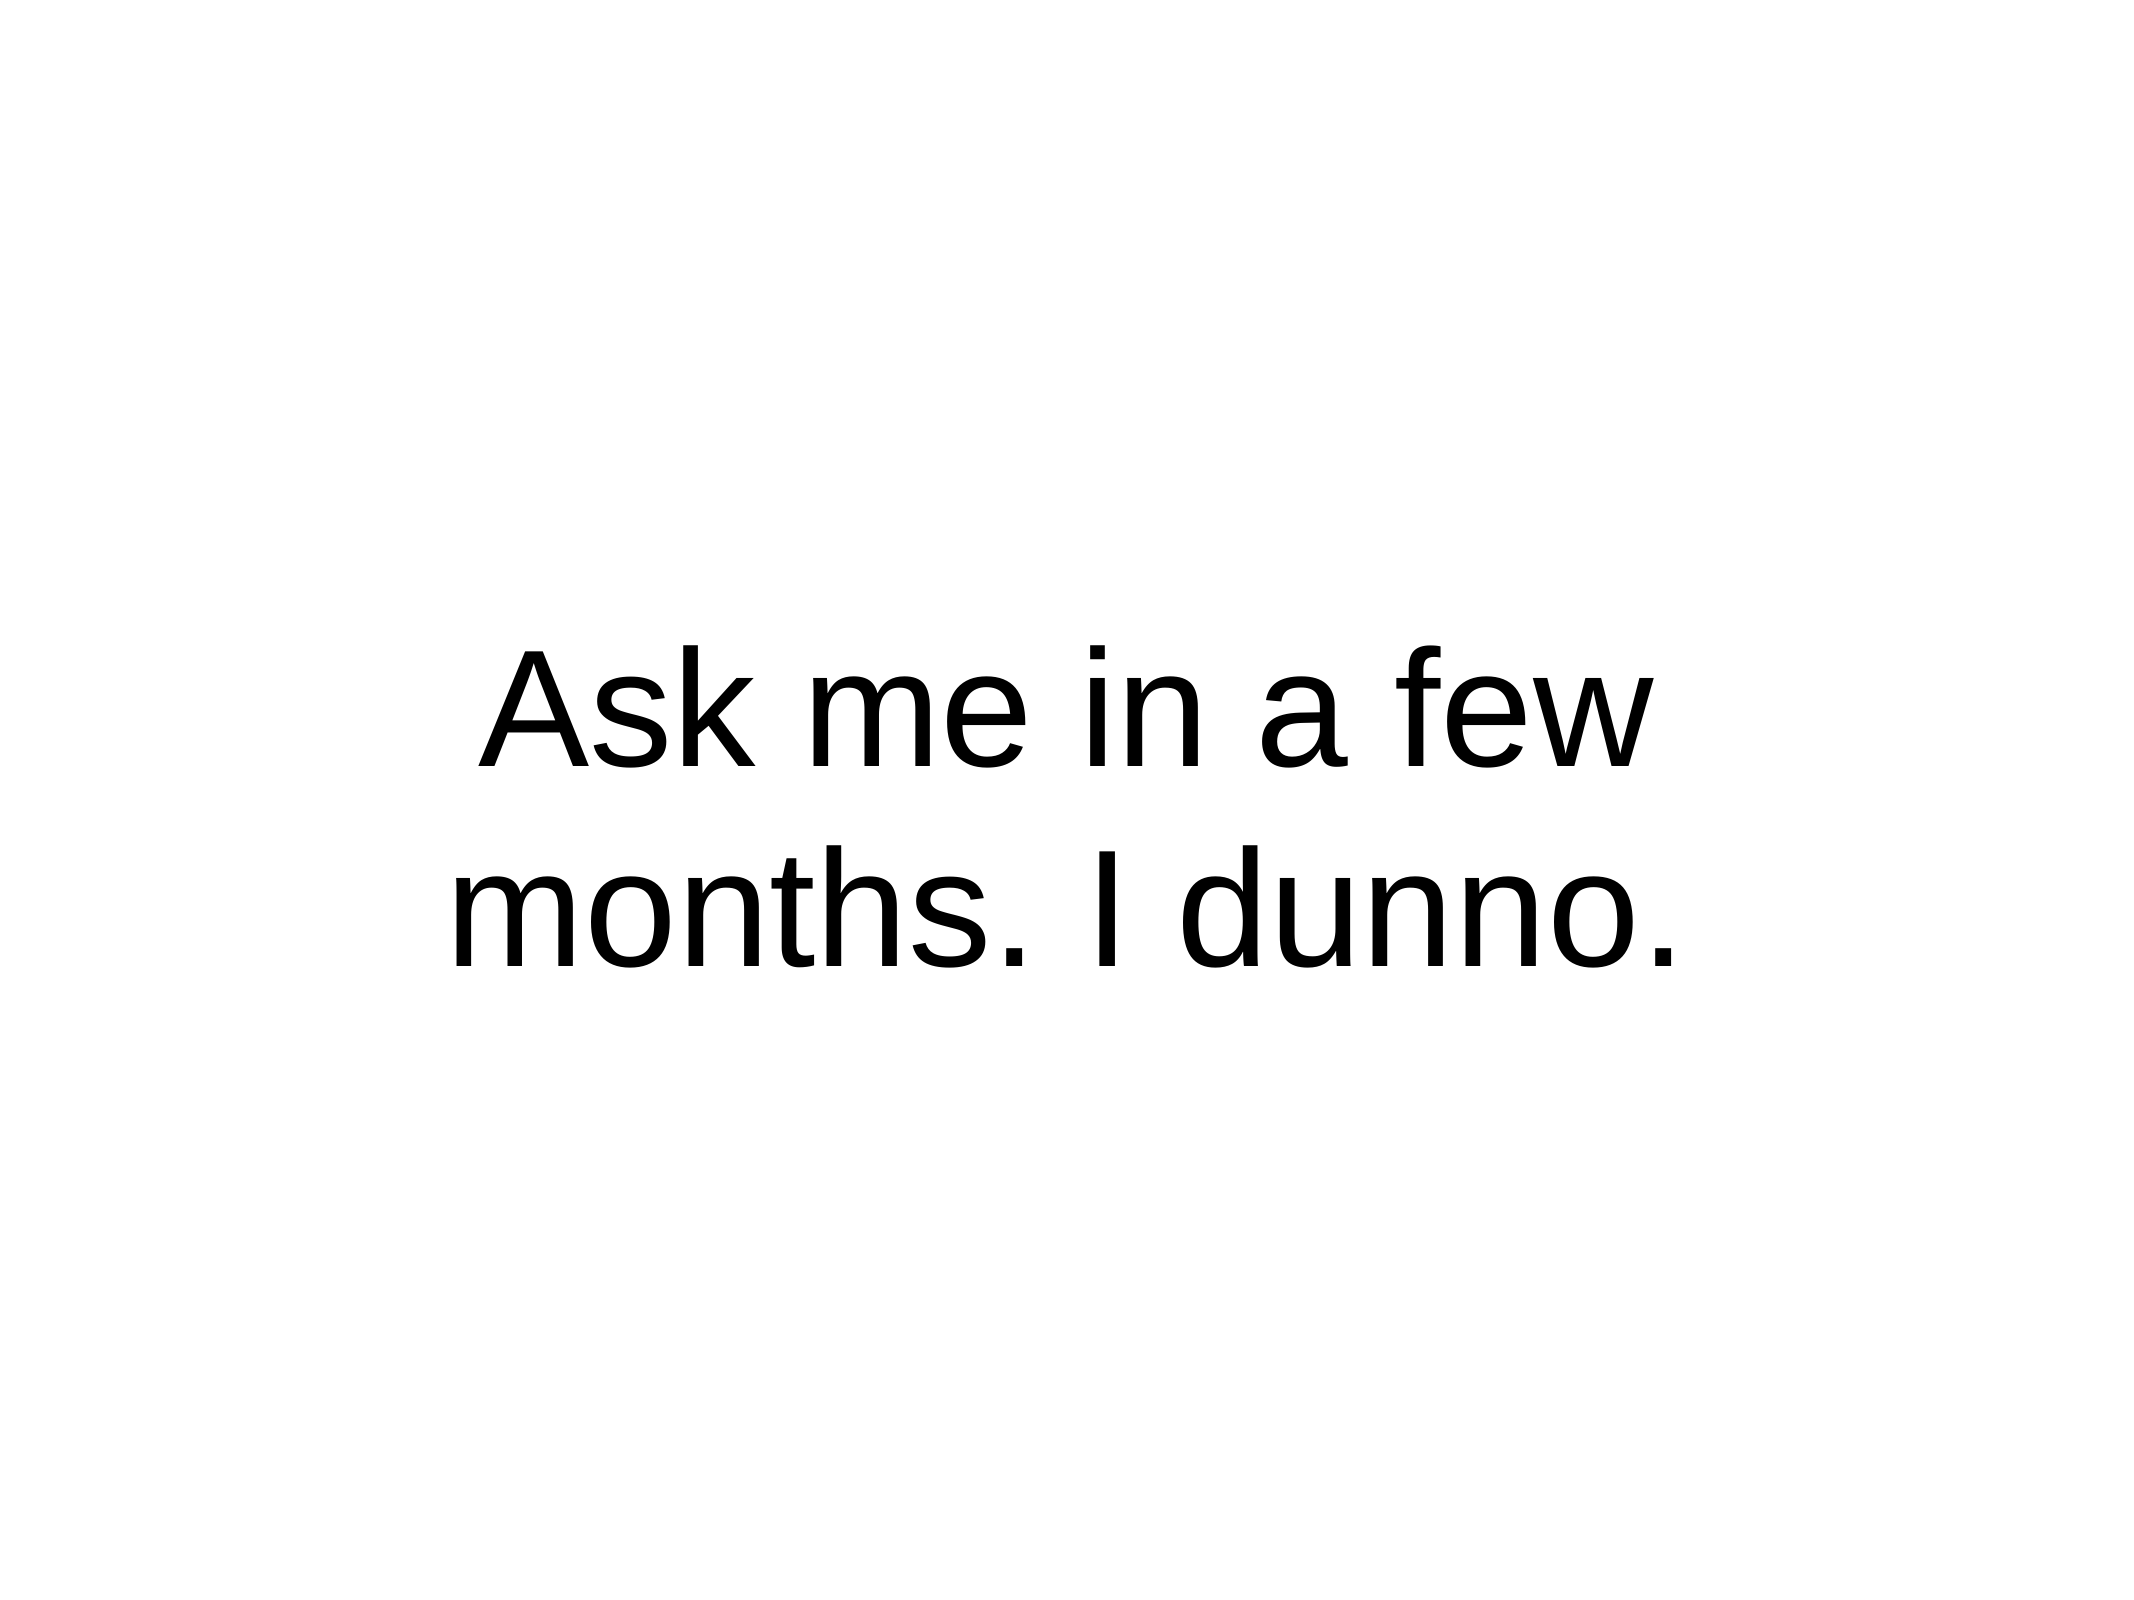

# Ask me in a few months. I dunno.